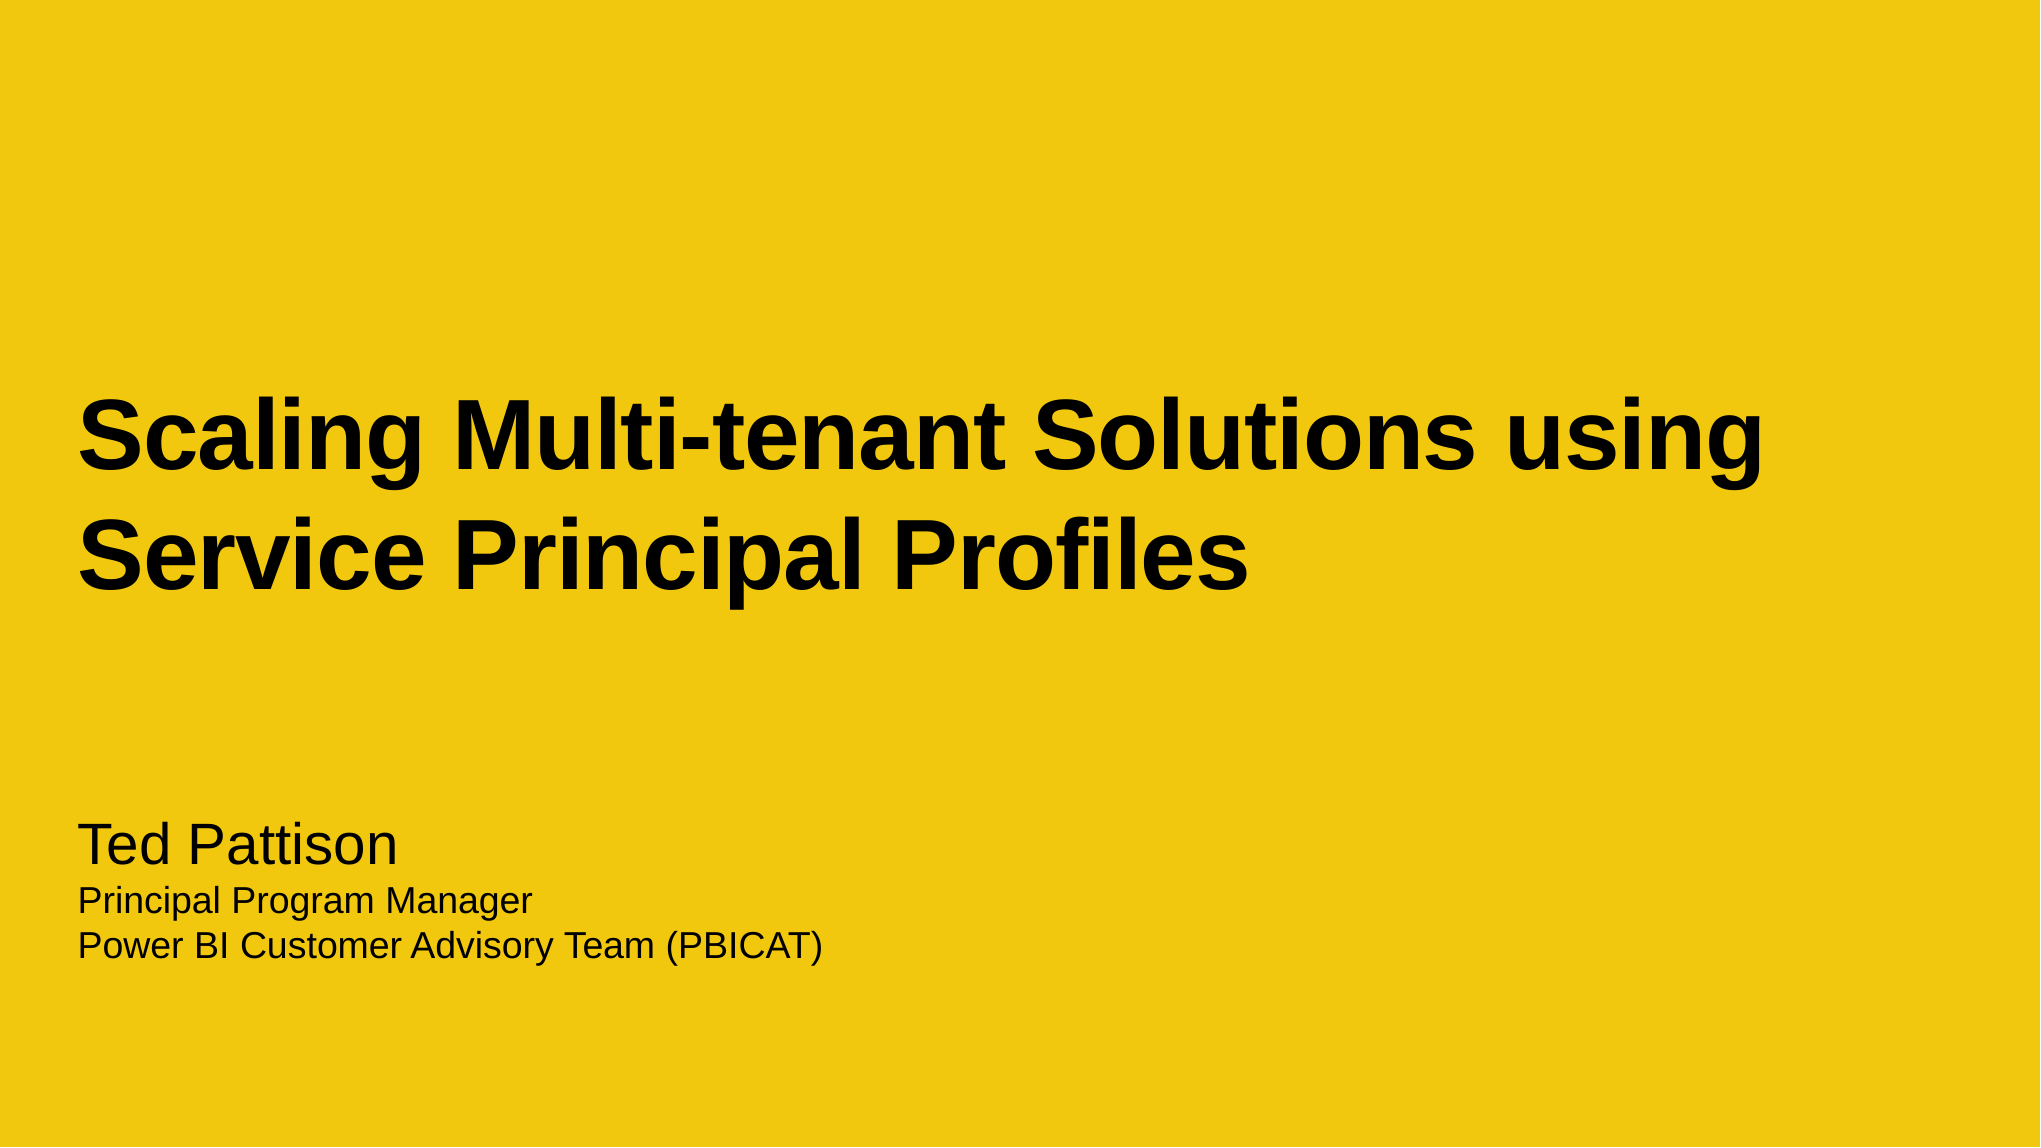

# Scaling Multi-tenant Solutions using Service Principal Profiles
Ted Pattison
Principal Program Manager
Power BI Customer Advisory Team (PBICAT)